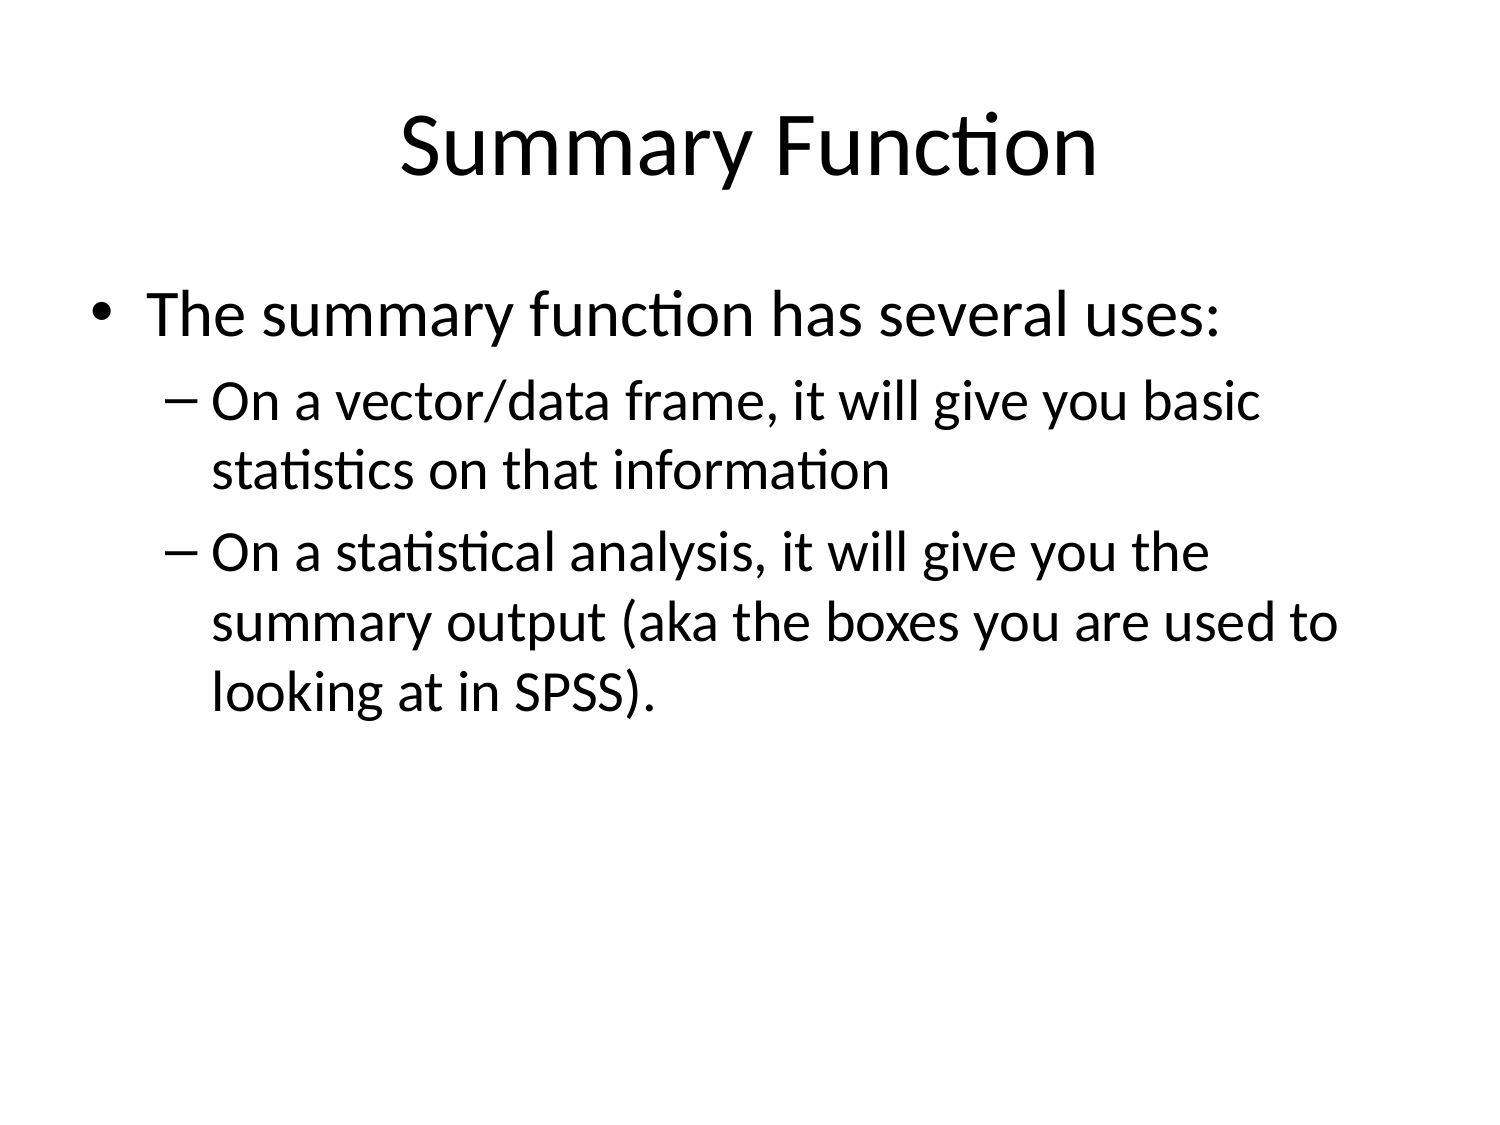

# Summary Function
The summary function has several uses:
On a vector/data frame, it will give you basic statistics on that information
On a statistical analysis, it will give you the summary output (aka the boxes you are used to looking at in SPSS).